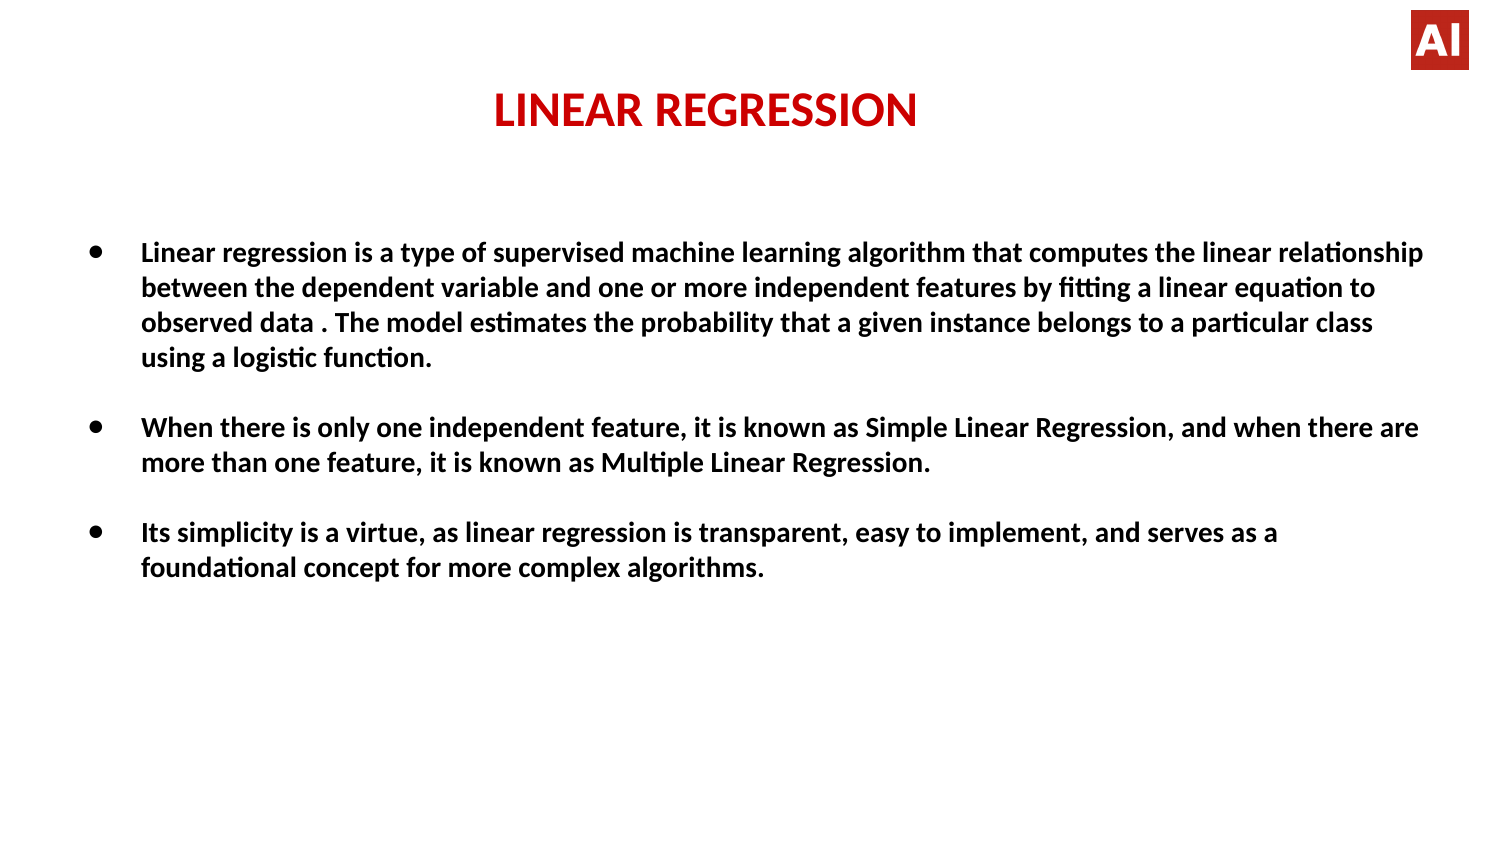

# LINEAR REGRESSION
Linear regression is a type of supervised machine learning algorithm that computes the linear relationship between the dependent variable and one or more independent features by fitting a linear equation to observed data . The model estimates the probability that a given instance belongs to a particular class using a logistic function.

When there is only one independent feature, it is known as Simple Linear Regression, and when there are more than one feature, it is known as Multiple Linear Regression.

Its simplicity is a virtue, as linear regression is transparent, easy to implement, and serves as a foundational concept for more complex algorithms.